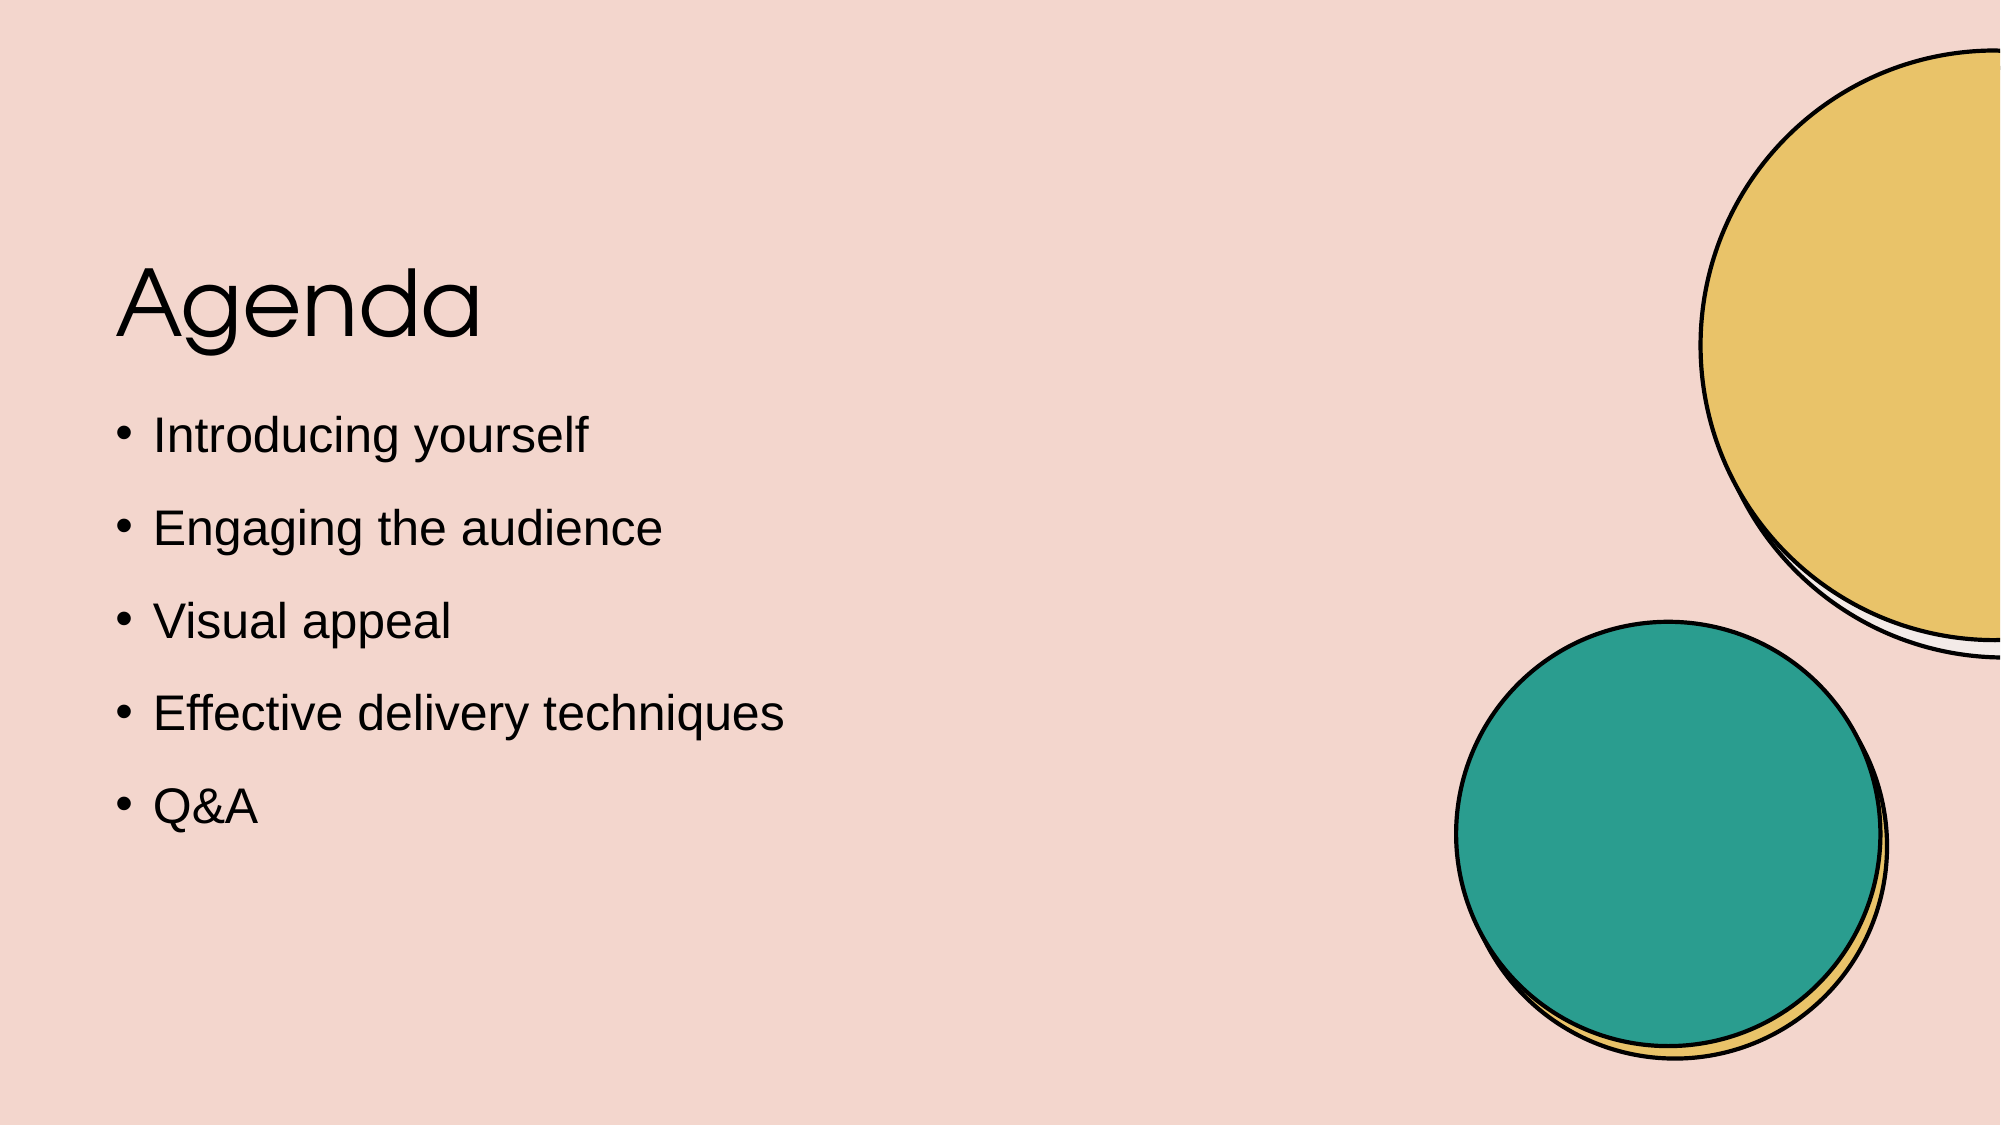

# Agenda
Introducing yourself
Engaging the audience
Visual appeal
Effective delivery techniques
Q&A